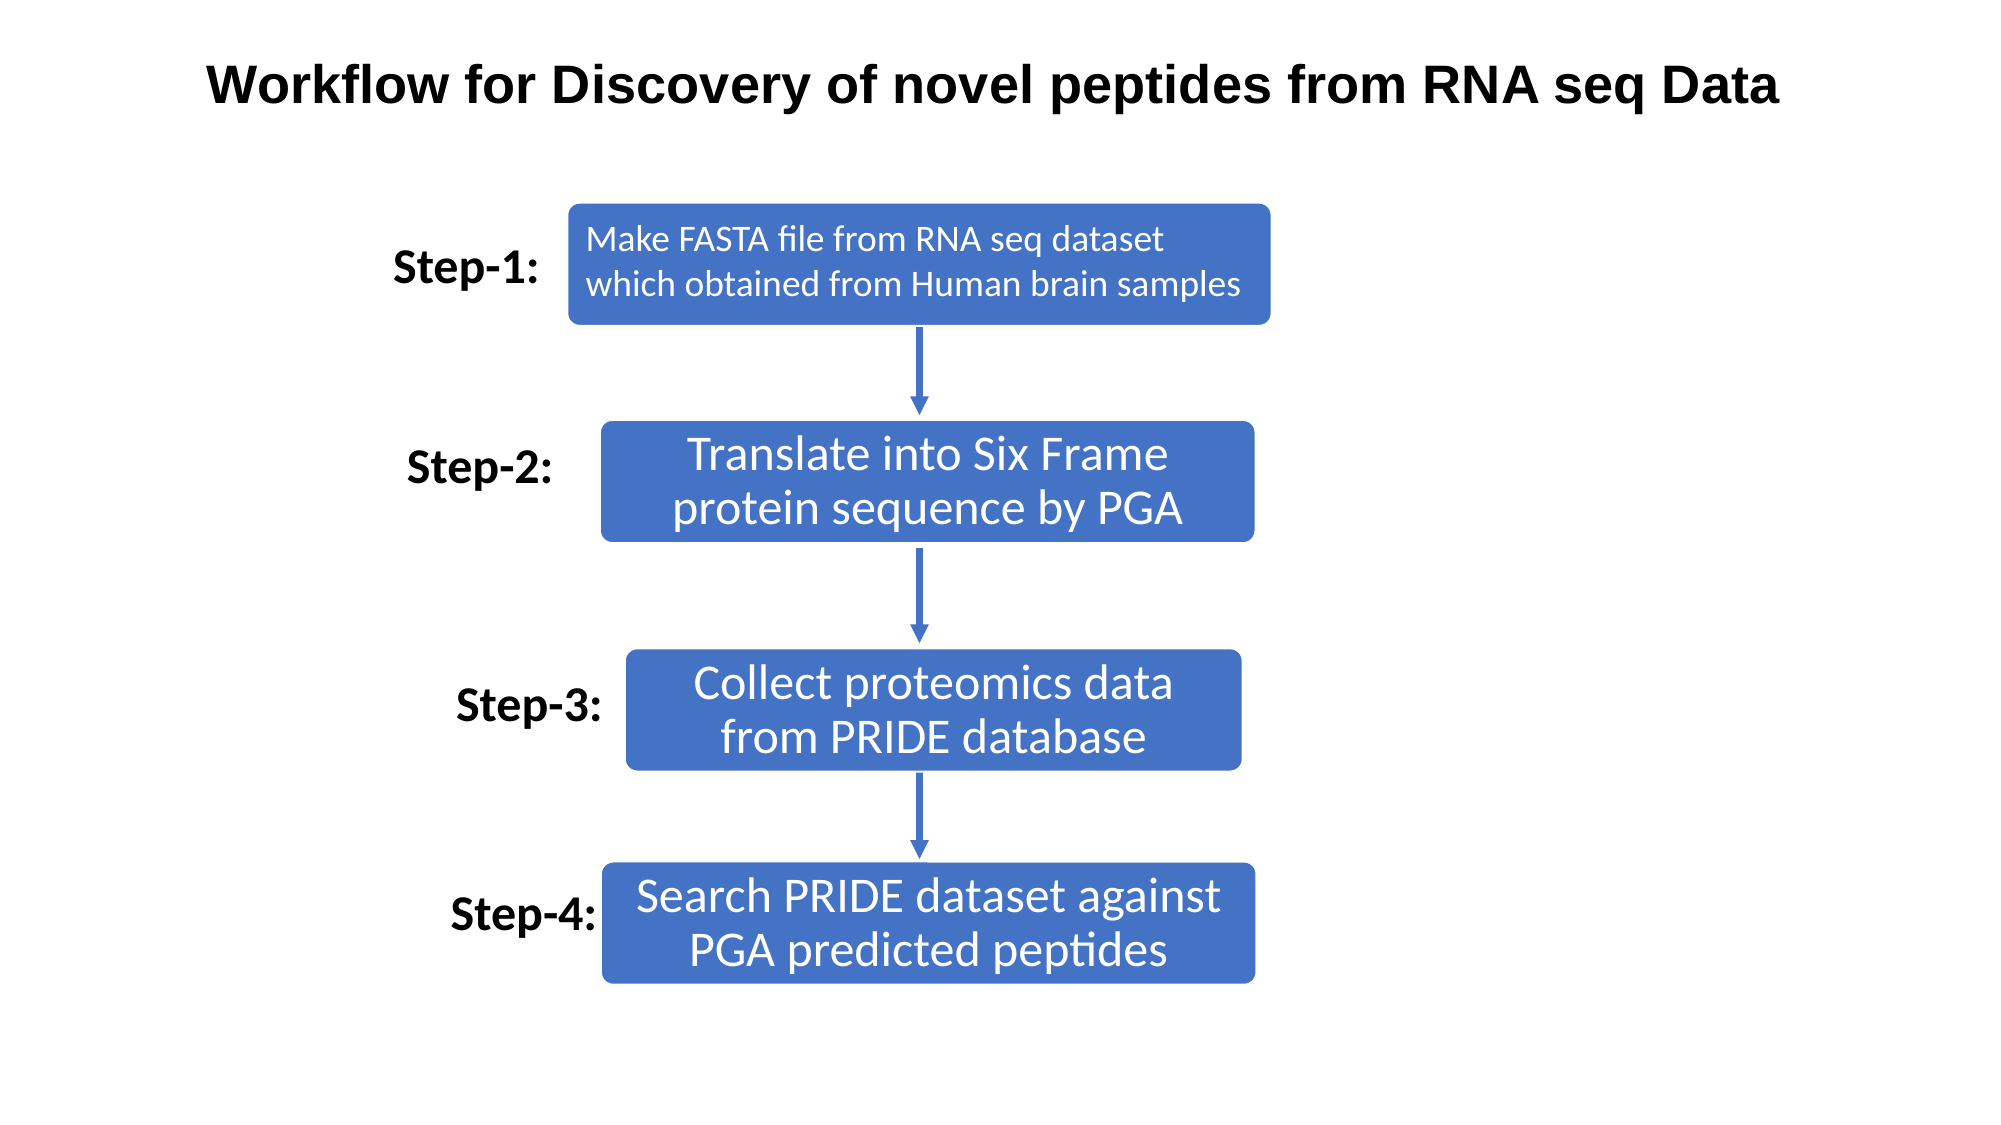

Workflow for Discovery of novel peptides from RNA seq Data
Make FASTA file from RNA seq dataset which obtained from Human brain samples
Step-1:

Translate into Six Frame protein sequence by PGA
Step-2:

Collect proteomics data from PRIDE database
Step-3:

Search PRIDE dataset against PGA predicted peptides
Step-4: